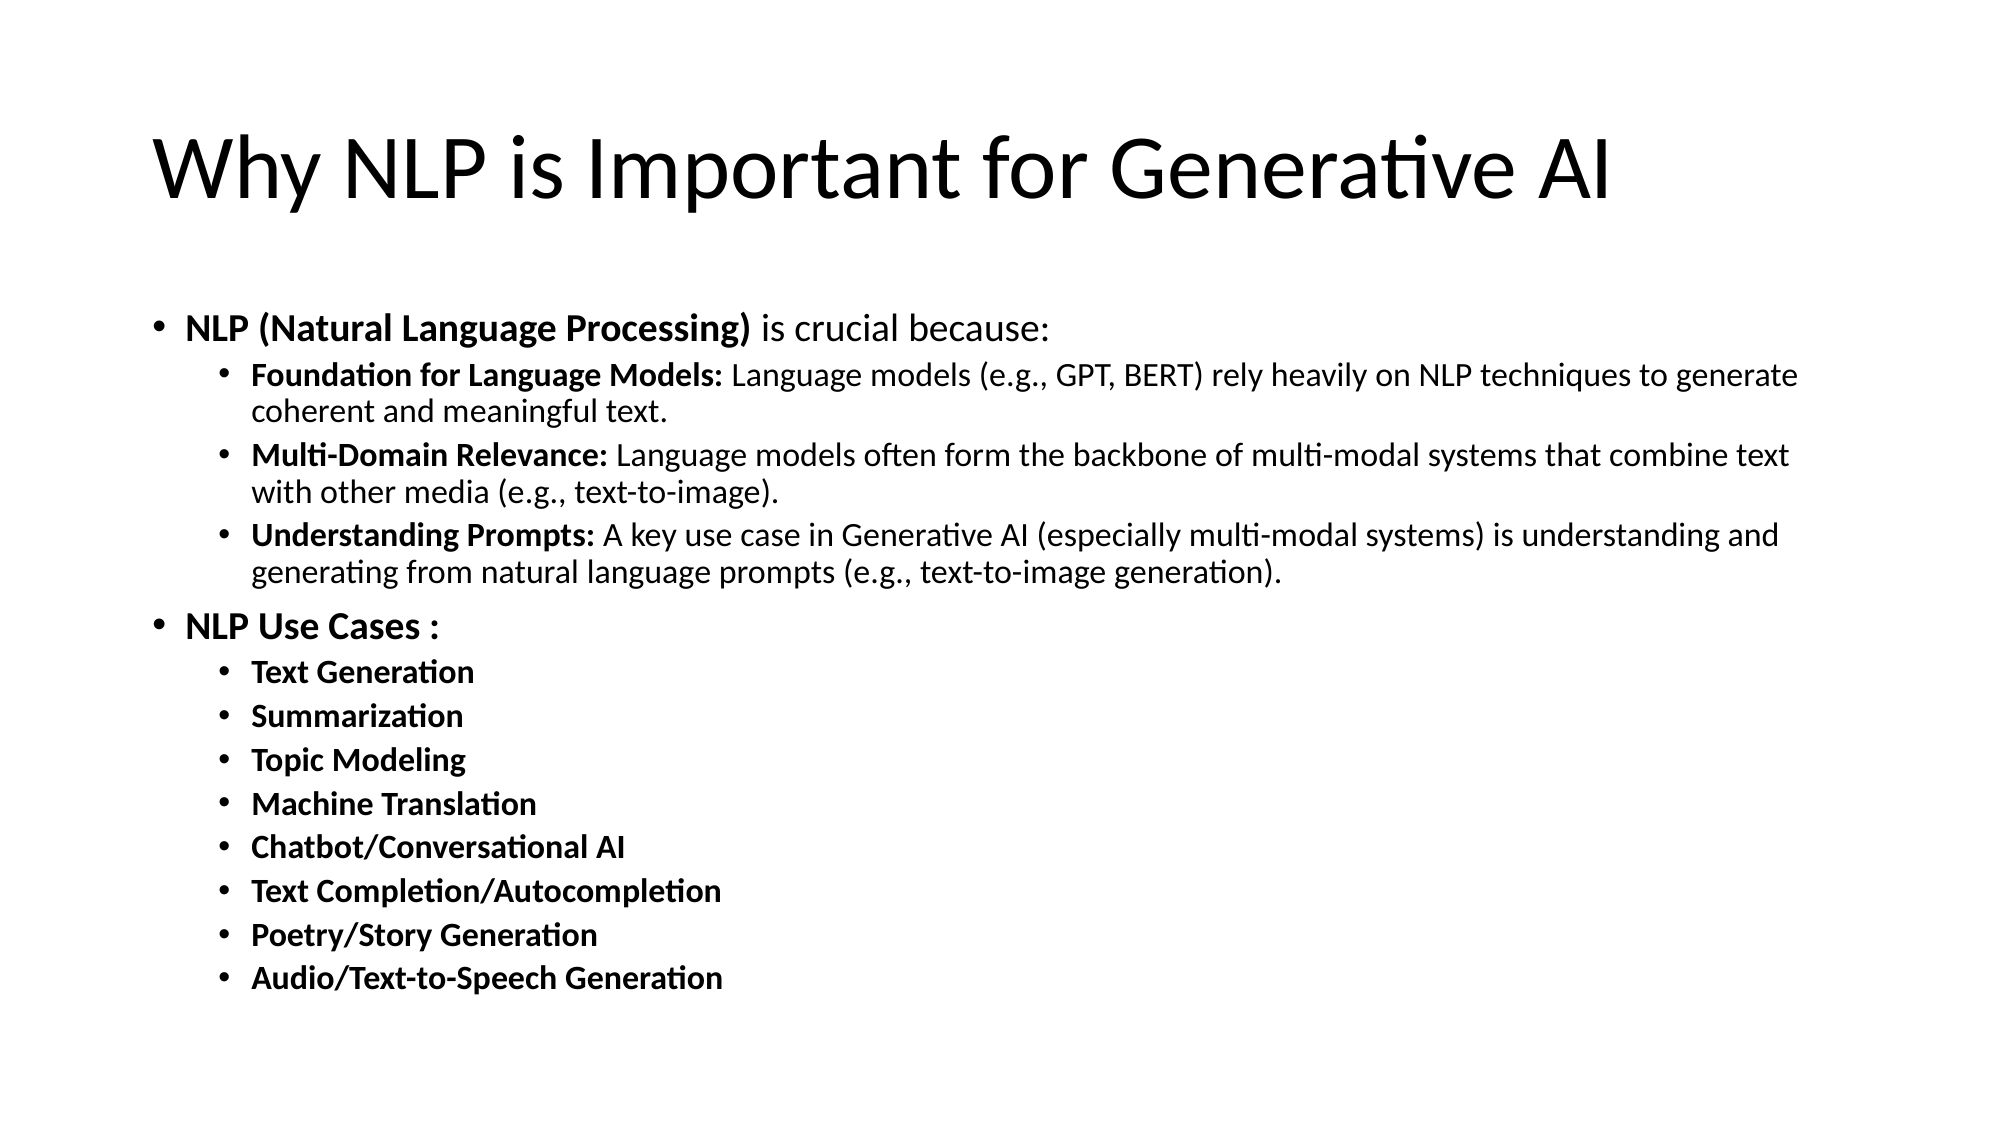

# Why NLP is Important for Generative AI
NLP (Natural Language Processing) is crucial because:
Foundation for Language Models: Language models (e.g., GPT, BERT) rely heavily on NLP techniques to generate coherent and meaningful text.
Multi-Domain Relevance: Language models often form the backbone of multi-modal systems that combine text with other media (e.g., text-to-image).
Understanding Prompts: A key use case in Generative AI (especially multi-modal systems) is understanding and generating from natural language prompts (e.g., text-to-image generation).
NLP Use Cases :
Text Generation
Summarization
Topic Modeling
Machine Translation
Chatbot/Conversational AI
Text Completion/Autocompletion
Poetry/Story Generation
Audio/Text-to-Speech Generation